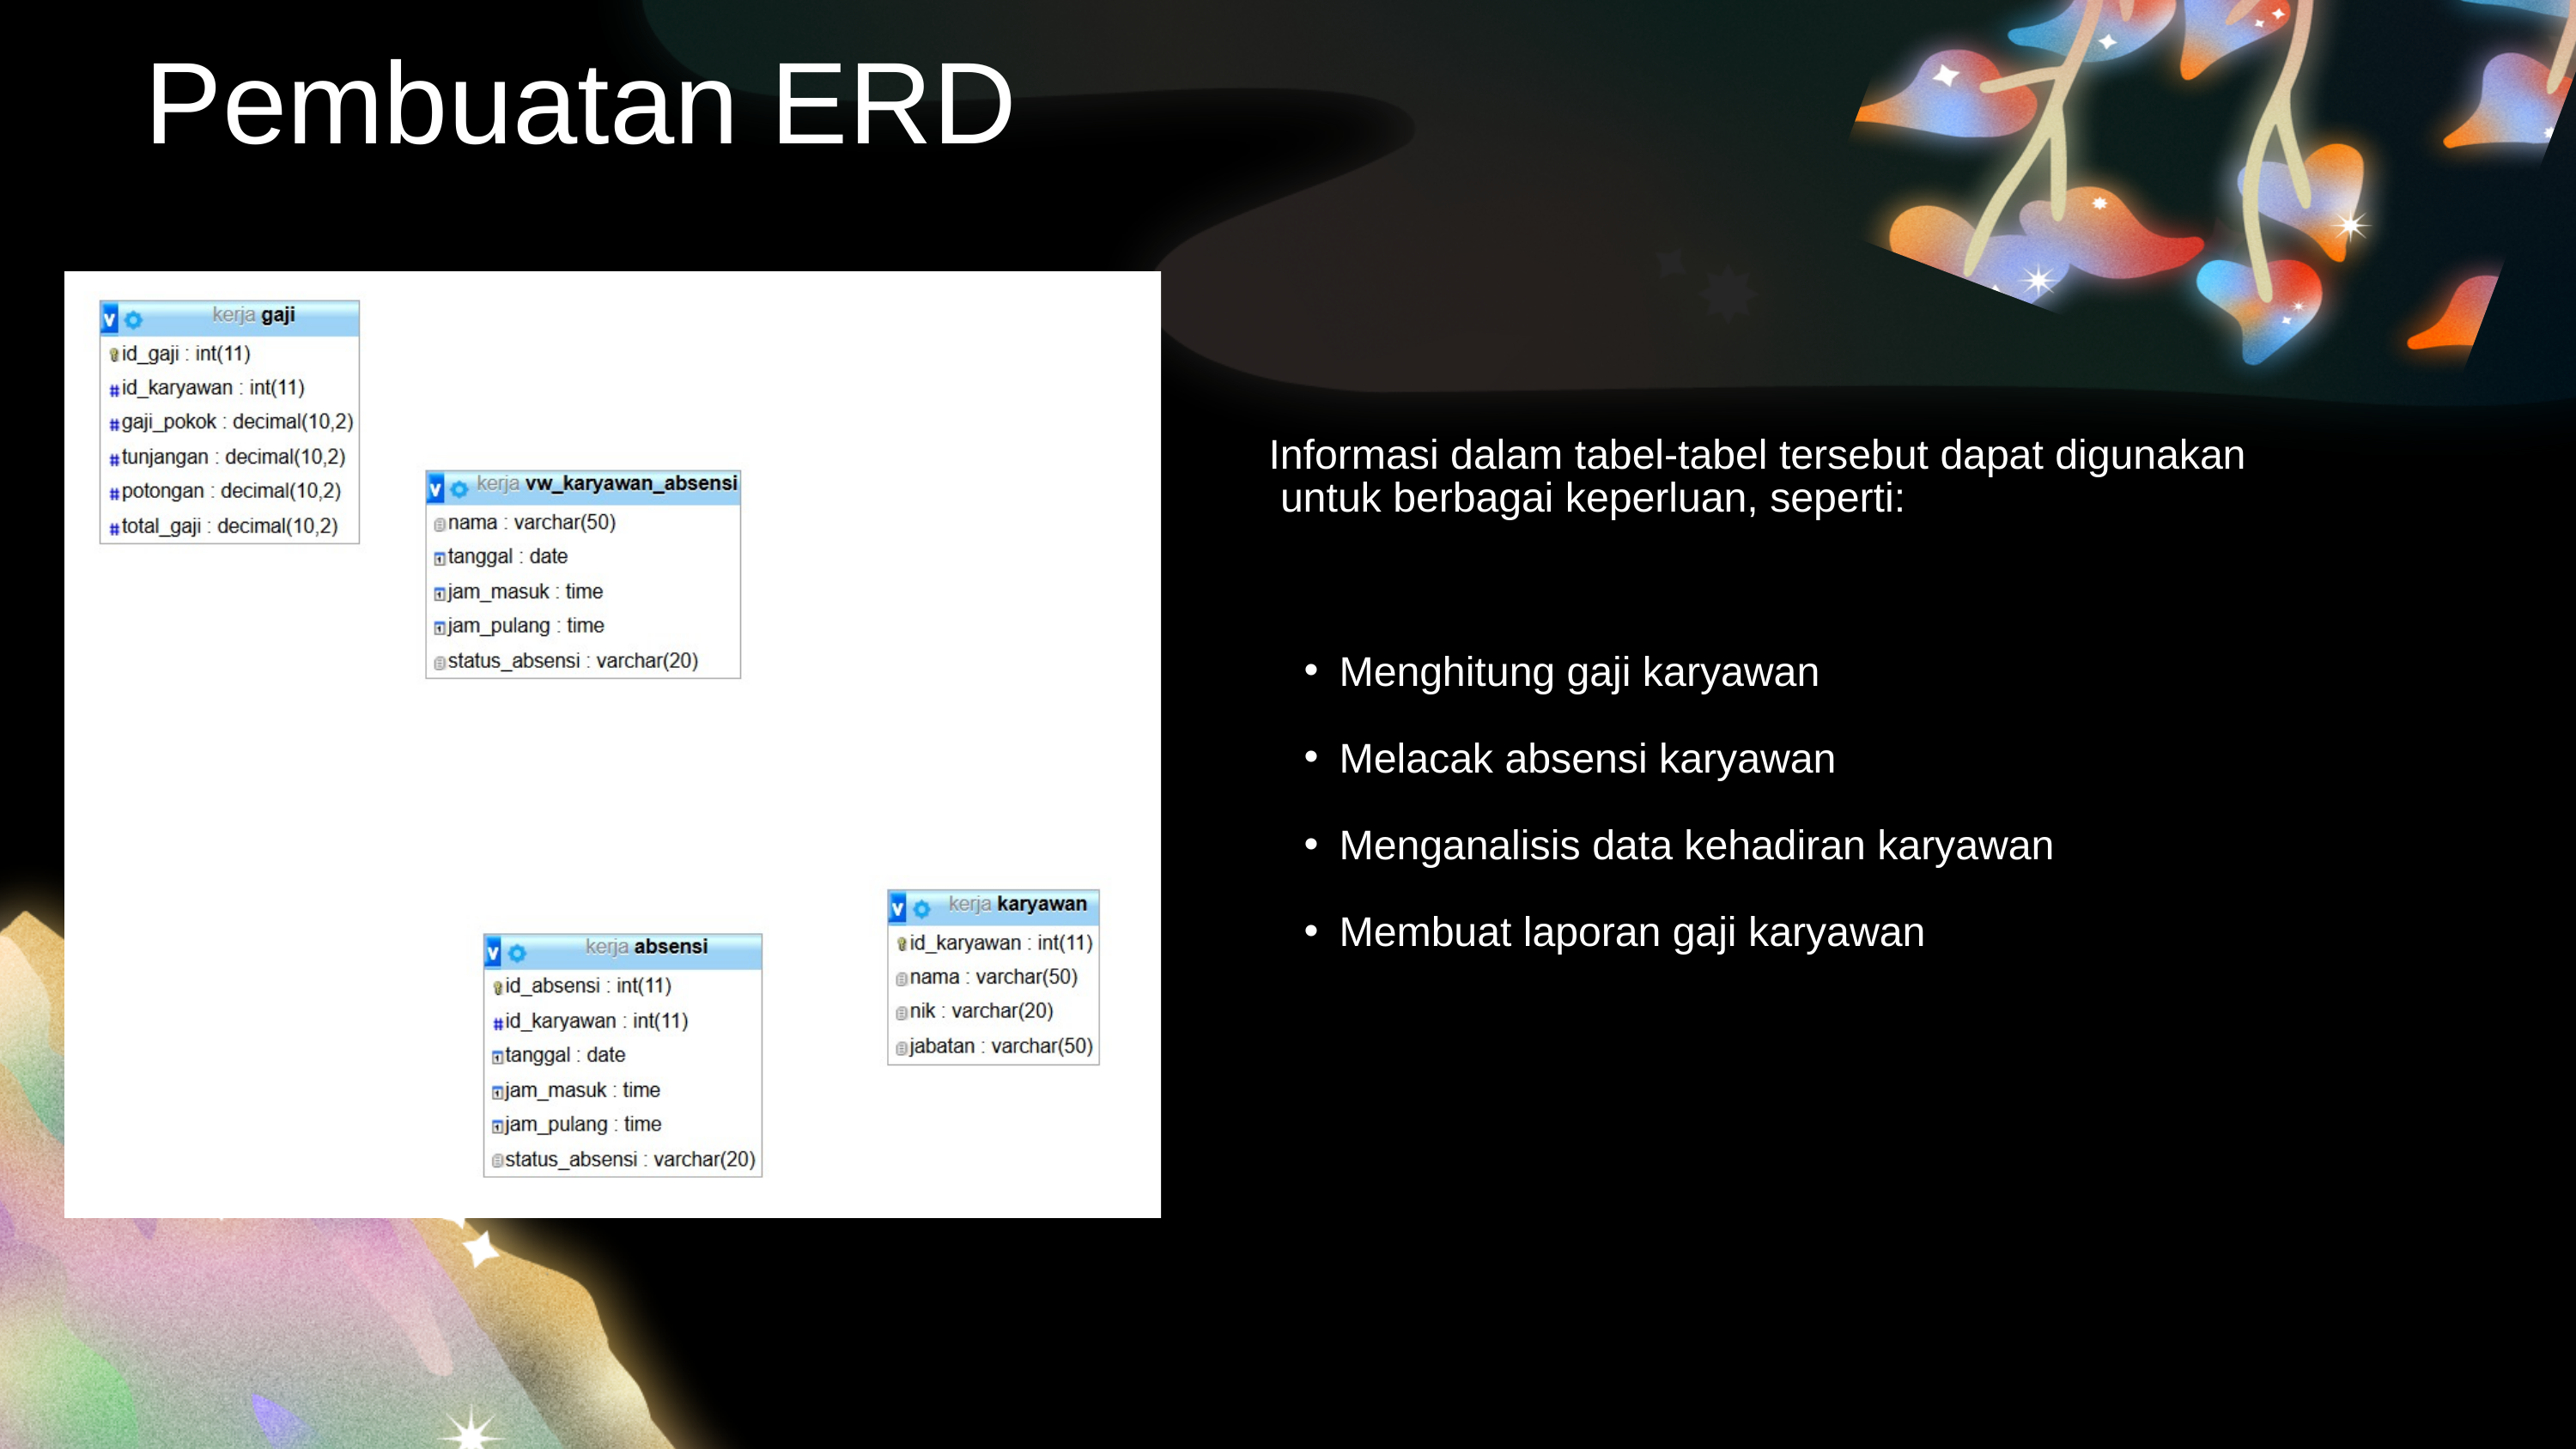

Pembuatan ERD

Informasi dalam tabel-tabel tersebut dapat digunakan
 untuk berbagai keperluan, seperti:

Menghitung gaji karyawan

Melacak absensi karyawan

Menganalisis data kehadiran karyawan

Membuat laporan gaji karyawan